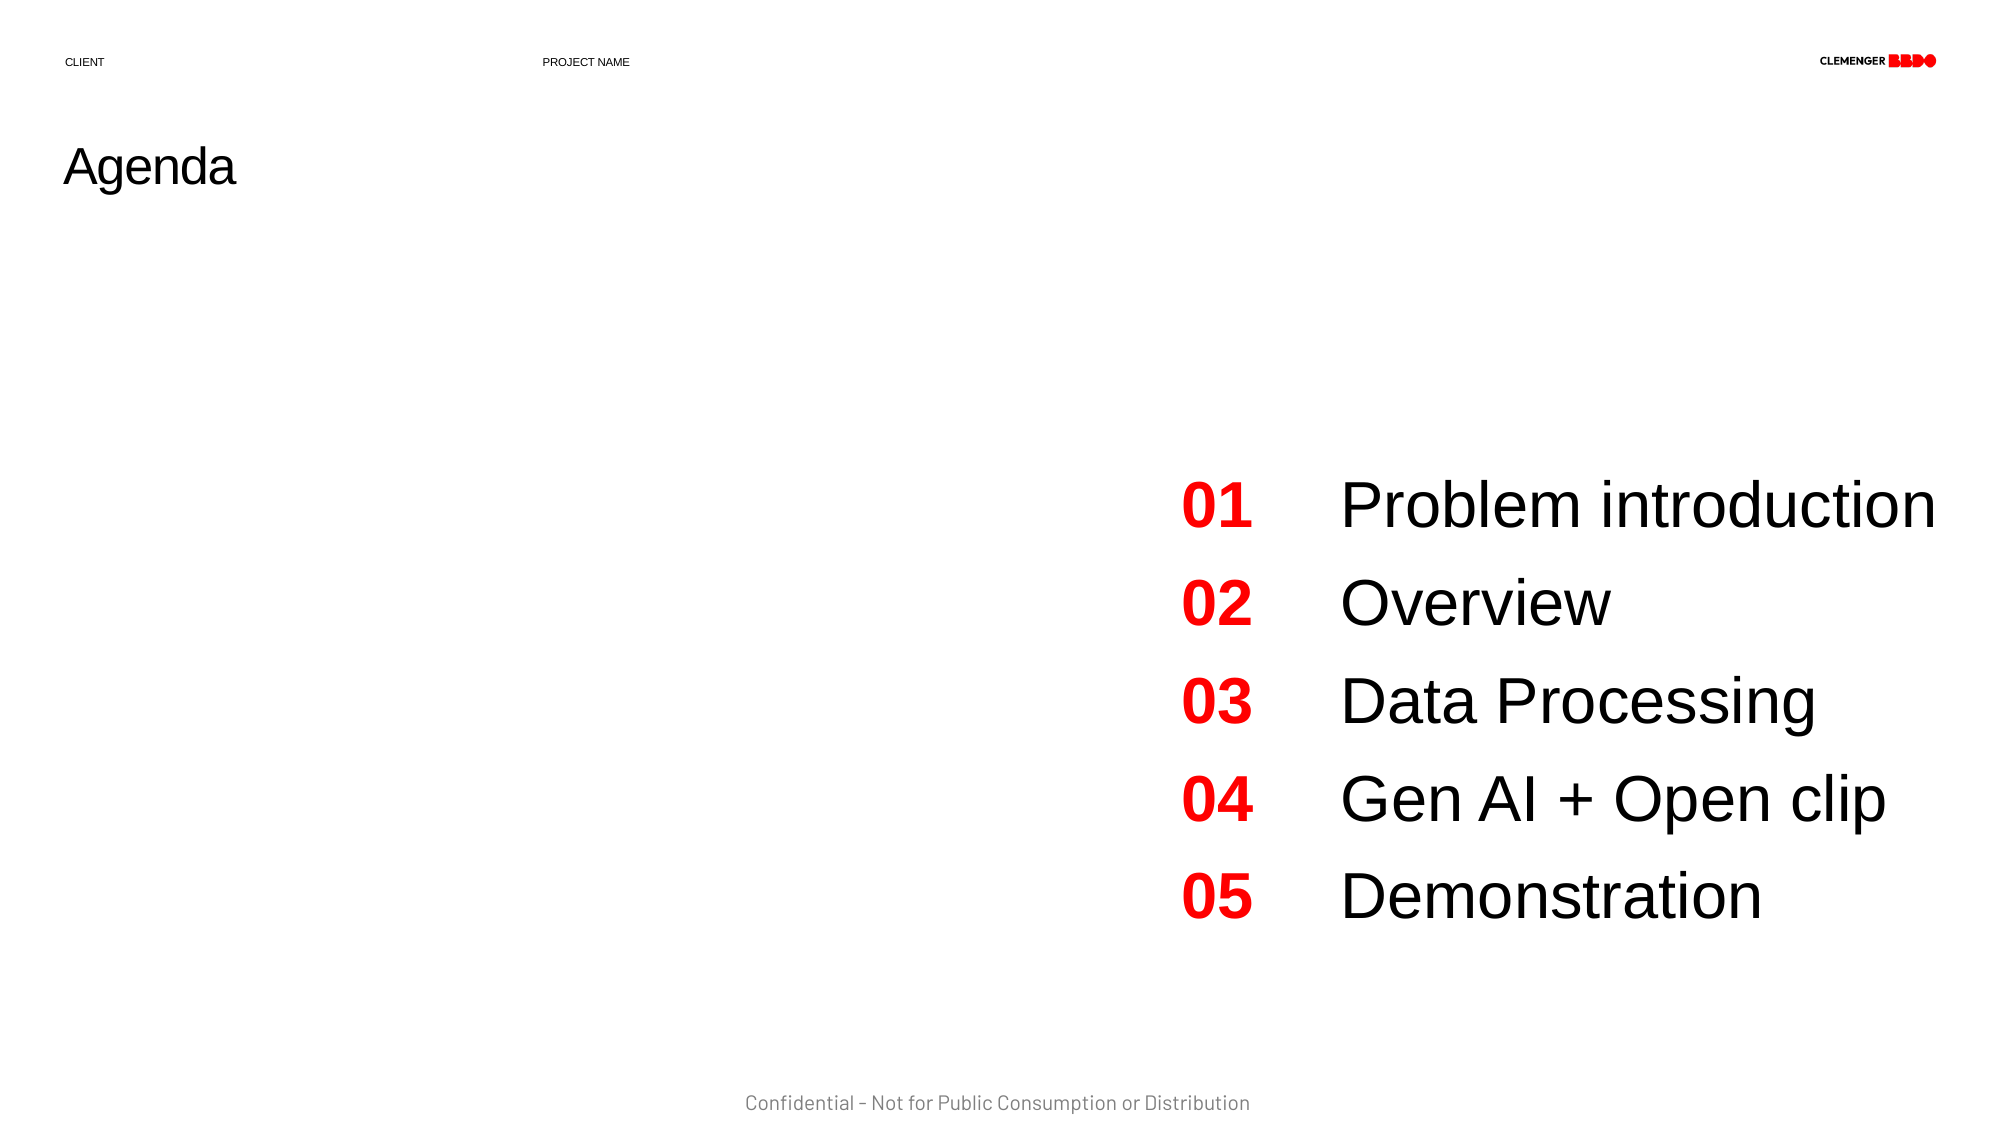

Client
Project Name
# Agenda
01	Problem introduction
02	Overview
03	Data Processing
04	Gen AI + Open clip
05	Demonstration